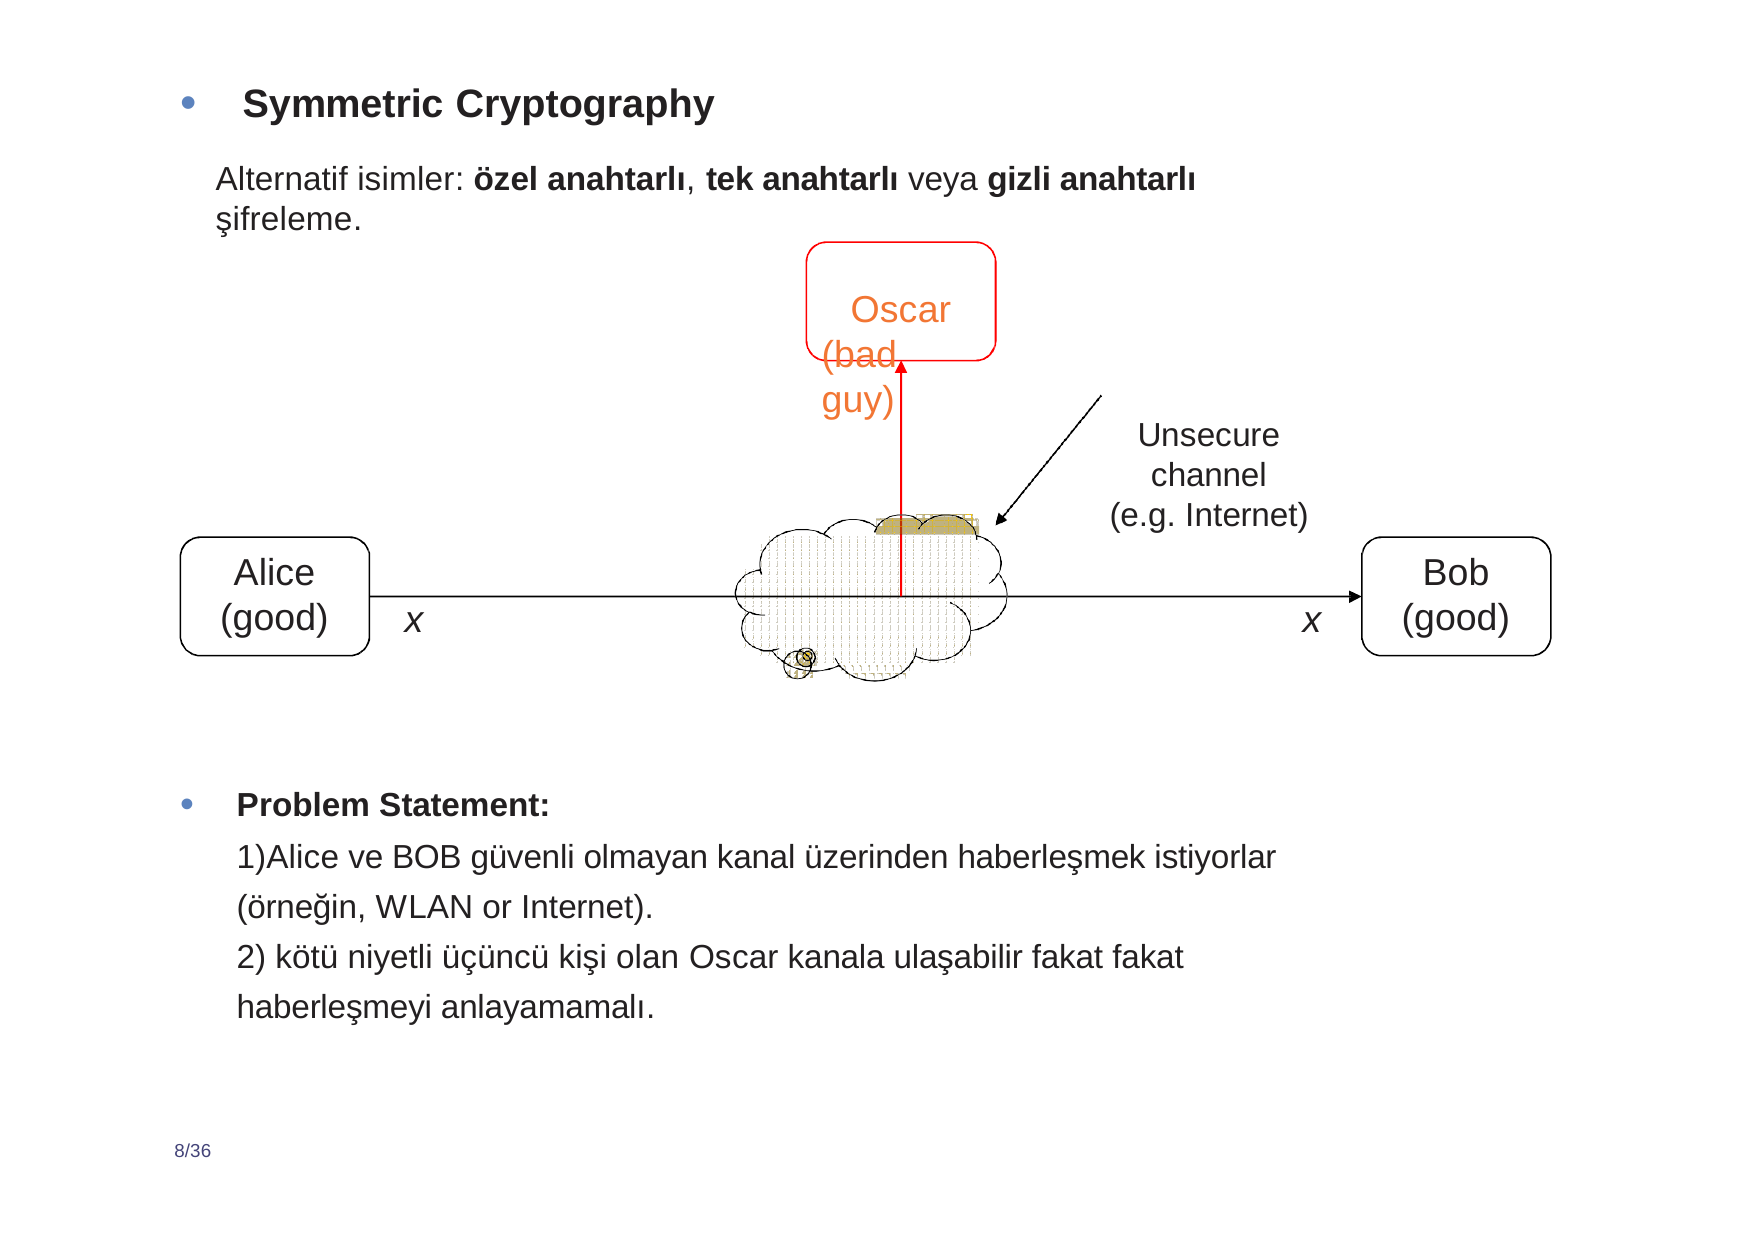

Symmetric Cryptography
Alternatif isimler: özel anahtarlı, tek anahtarlı veya gizli anahtarlı şifreleme.

Oscar (bad guy)
Unsecure
channel
(e.g. Internet)

Alice (good)
Bob (good)

x
x
Problem Statement:
Alice ve BOB güvenli olmayan kanal üzerinden haberleşmek istiyorlar (örneğin, WLAN or Internet).
 kötü niyetli üçüncü kişi olan Oscar kanala ulaşabilir fakat fakat haberleşmeyi anlayamamalı.
8/36